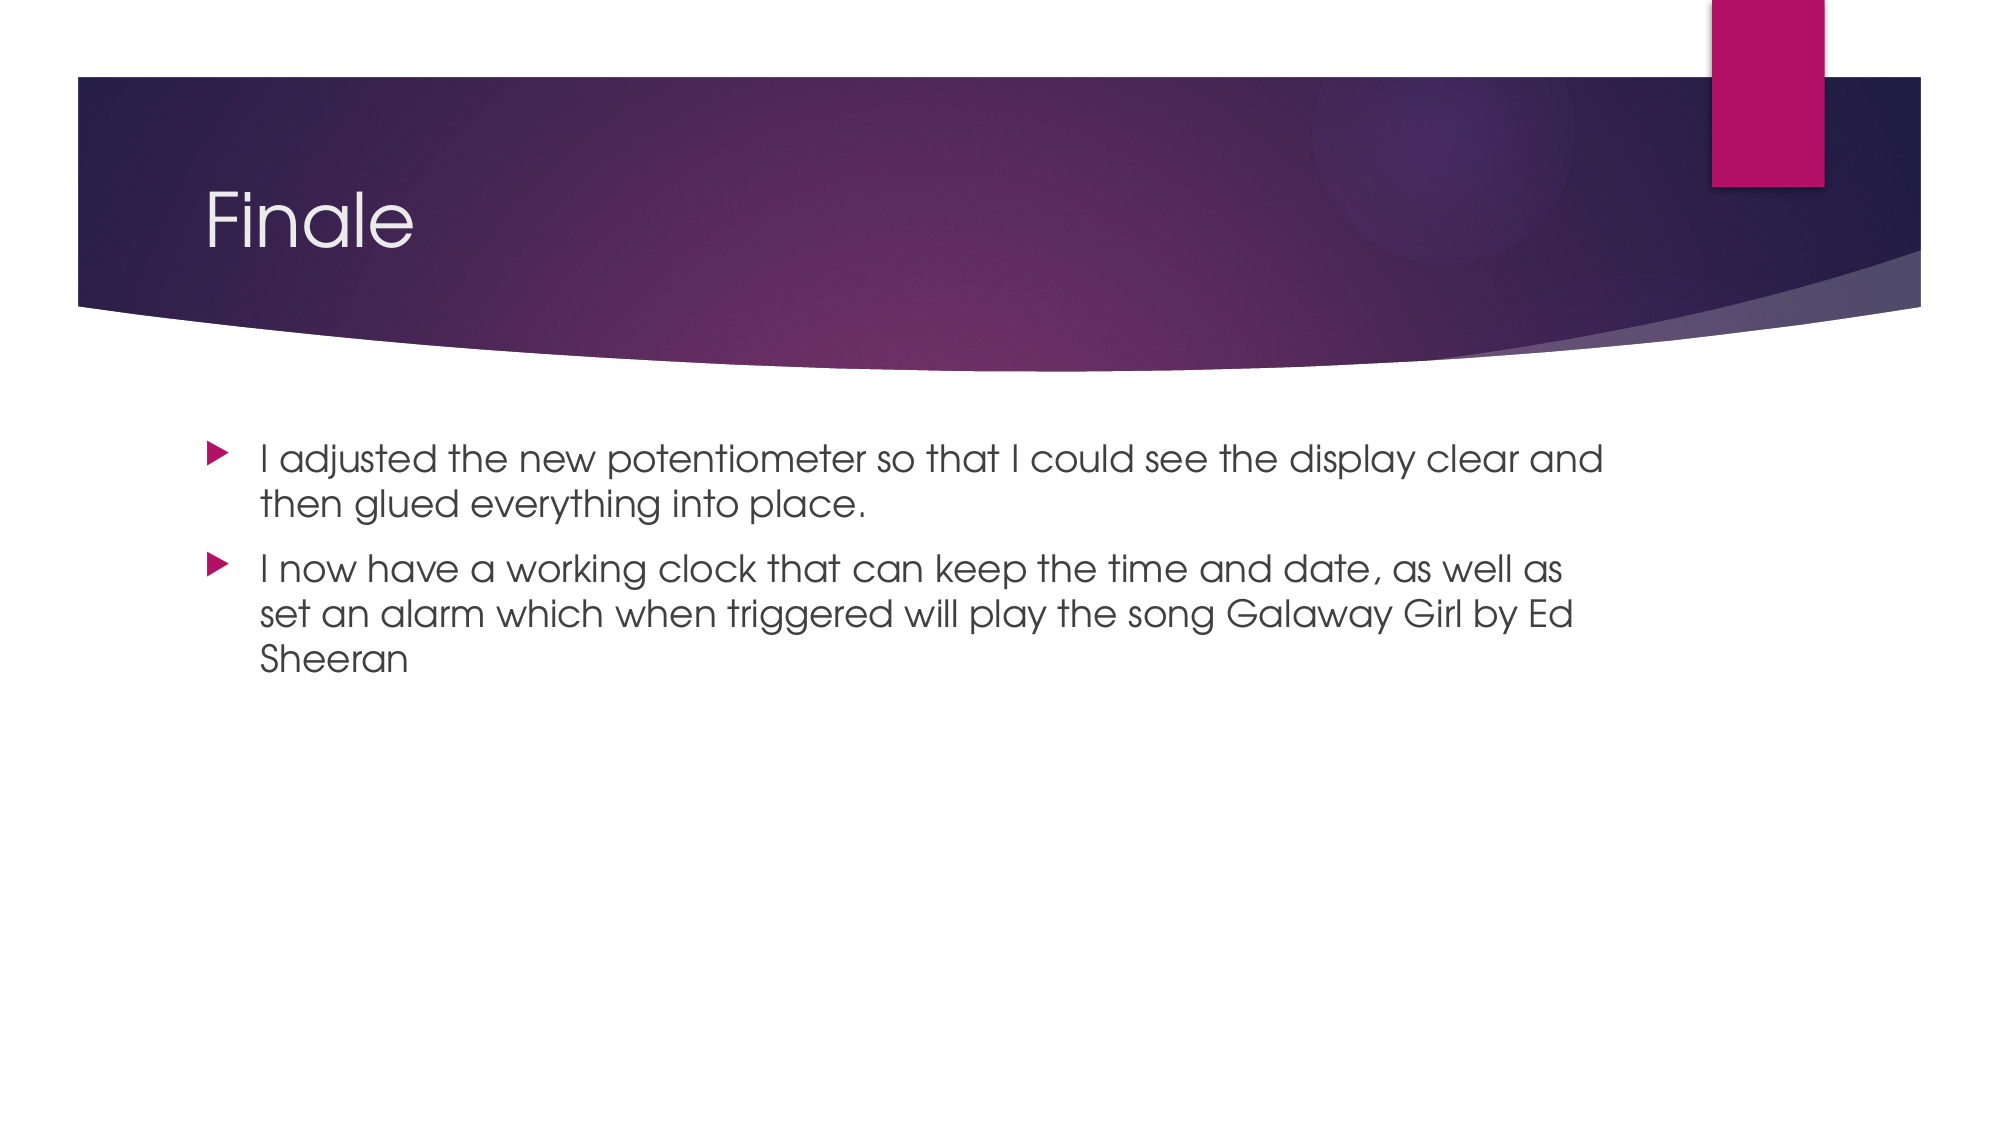

# Finale
I adjusted the new potentiometer so that I could see the display clear and then glued everything into place.
I now have a working clock that can keep the time and date, as well as set an alarm which when triggered will play the song Galaway Girl by Ed Sheeran